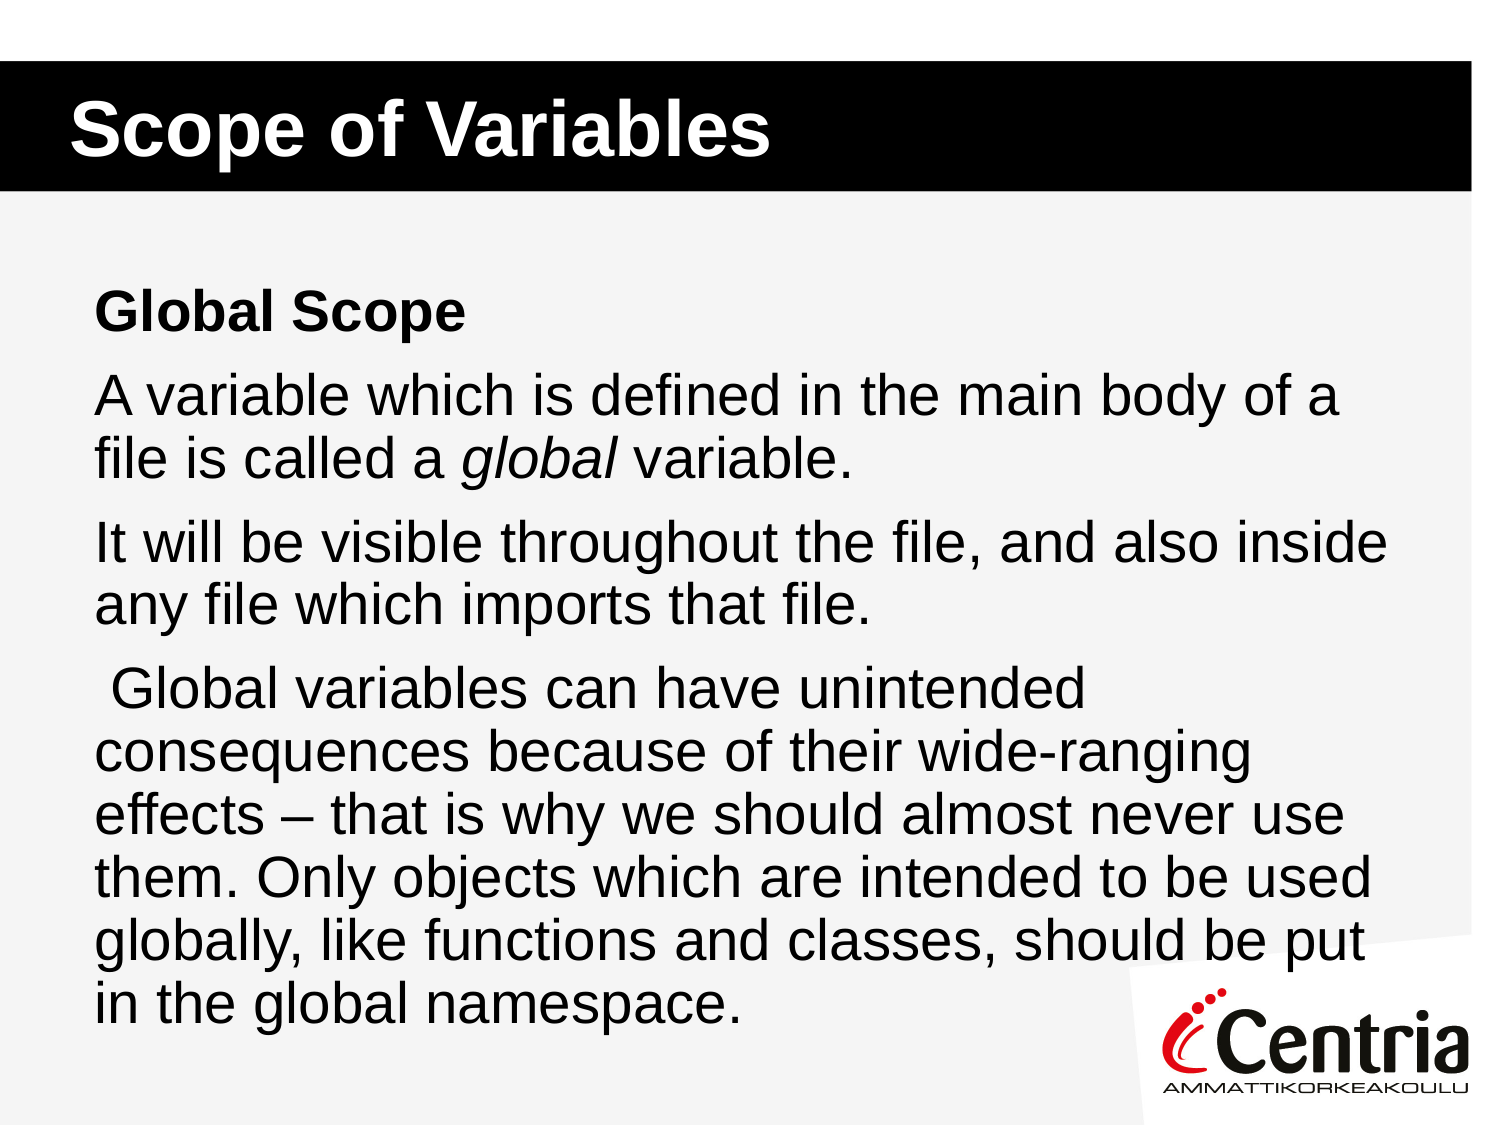

# Scope of Variables
Global Scope
A variable which is defined in the main body of a file is called a global variable.
It will be visible throughout the file, and also inside any file which imports that file.
 Global variables can have unintended consequences because of their wide-ranging effects – that is why we should almost never use them. Only objects which are intended to be used globally, like functions and classes, should be put in the global namespace.